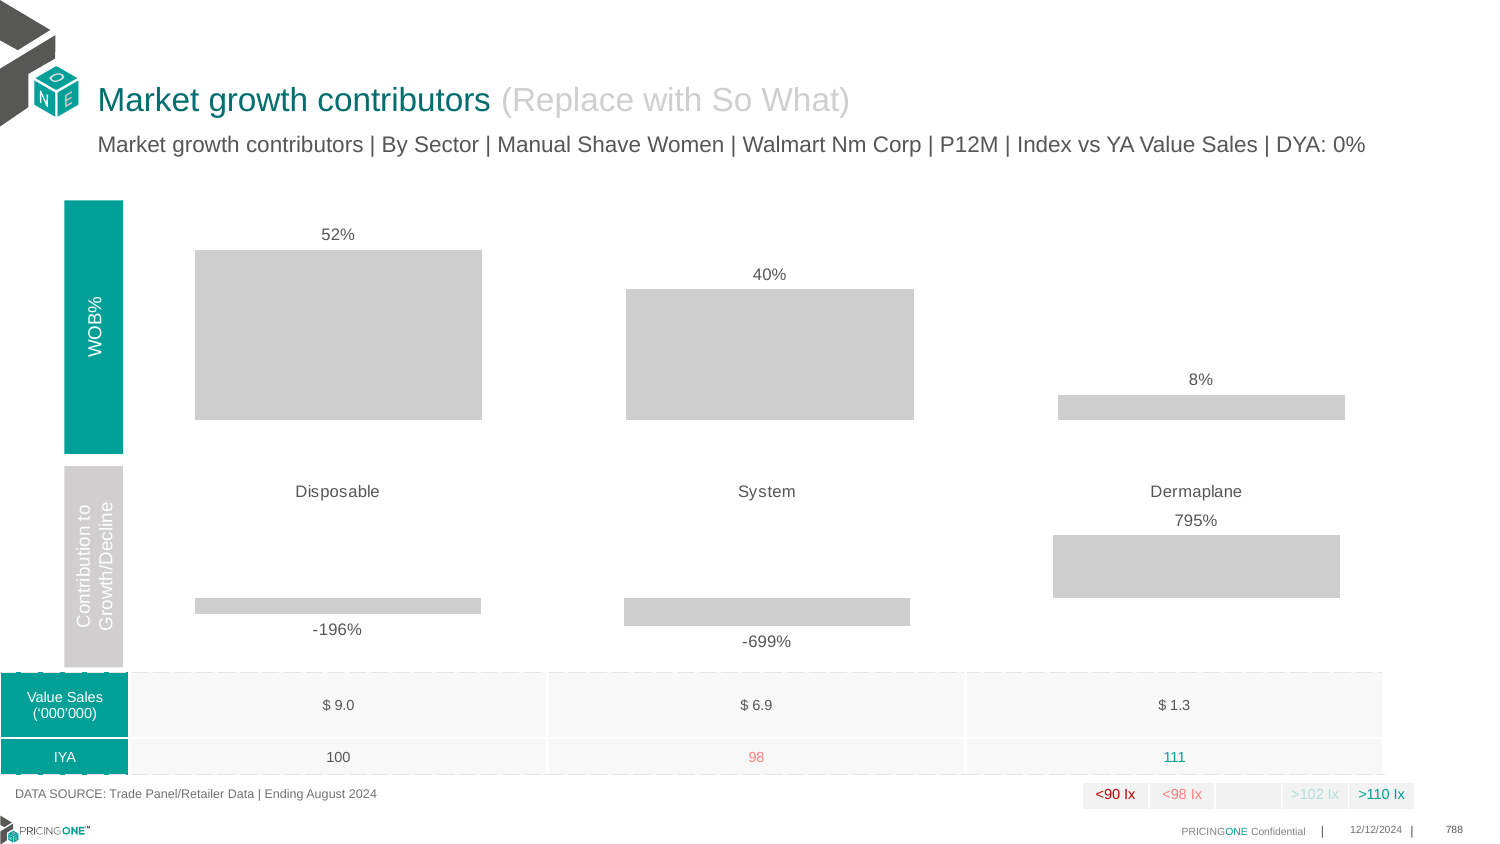

# Market growth contributors (Replace with So What)
Market growth contributors | By Sector | Manual Shave Women | Walmart Nm Corp | P12M | Index vs YA Value Sales | DYA: 0%

### Chart

| Category | WoB % |
|---|---|
| Disposable | 0.5218167456060886 |
| System | 0.4002322731105476 |
| Dermaplane | 0.0779509812833638 |
WOB%

### Chart

| Category | Growth Contribution |
|---|---|
| Disposable | -1.9598771010301825 |
| System | -6.98969817458883 |
| Dermaplane | 7.949575275619013 |
Contribution to Growth/Decline
| Value Sales (‘000’000) | $ 9.0 | $ 6.9 | $ 1.3 |
| --- | --- | --- | --- |
| IYA | 100 | 98 | 111 |
DATA SOURCE: Trade Panel/Retailer Data | Ending August 2024
| <90 Ix | <98 Ix |  | >102 Ix | >110 Ix |
| --- | --- | --- | --- | --- |

12/12/2024
788